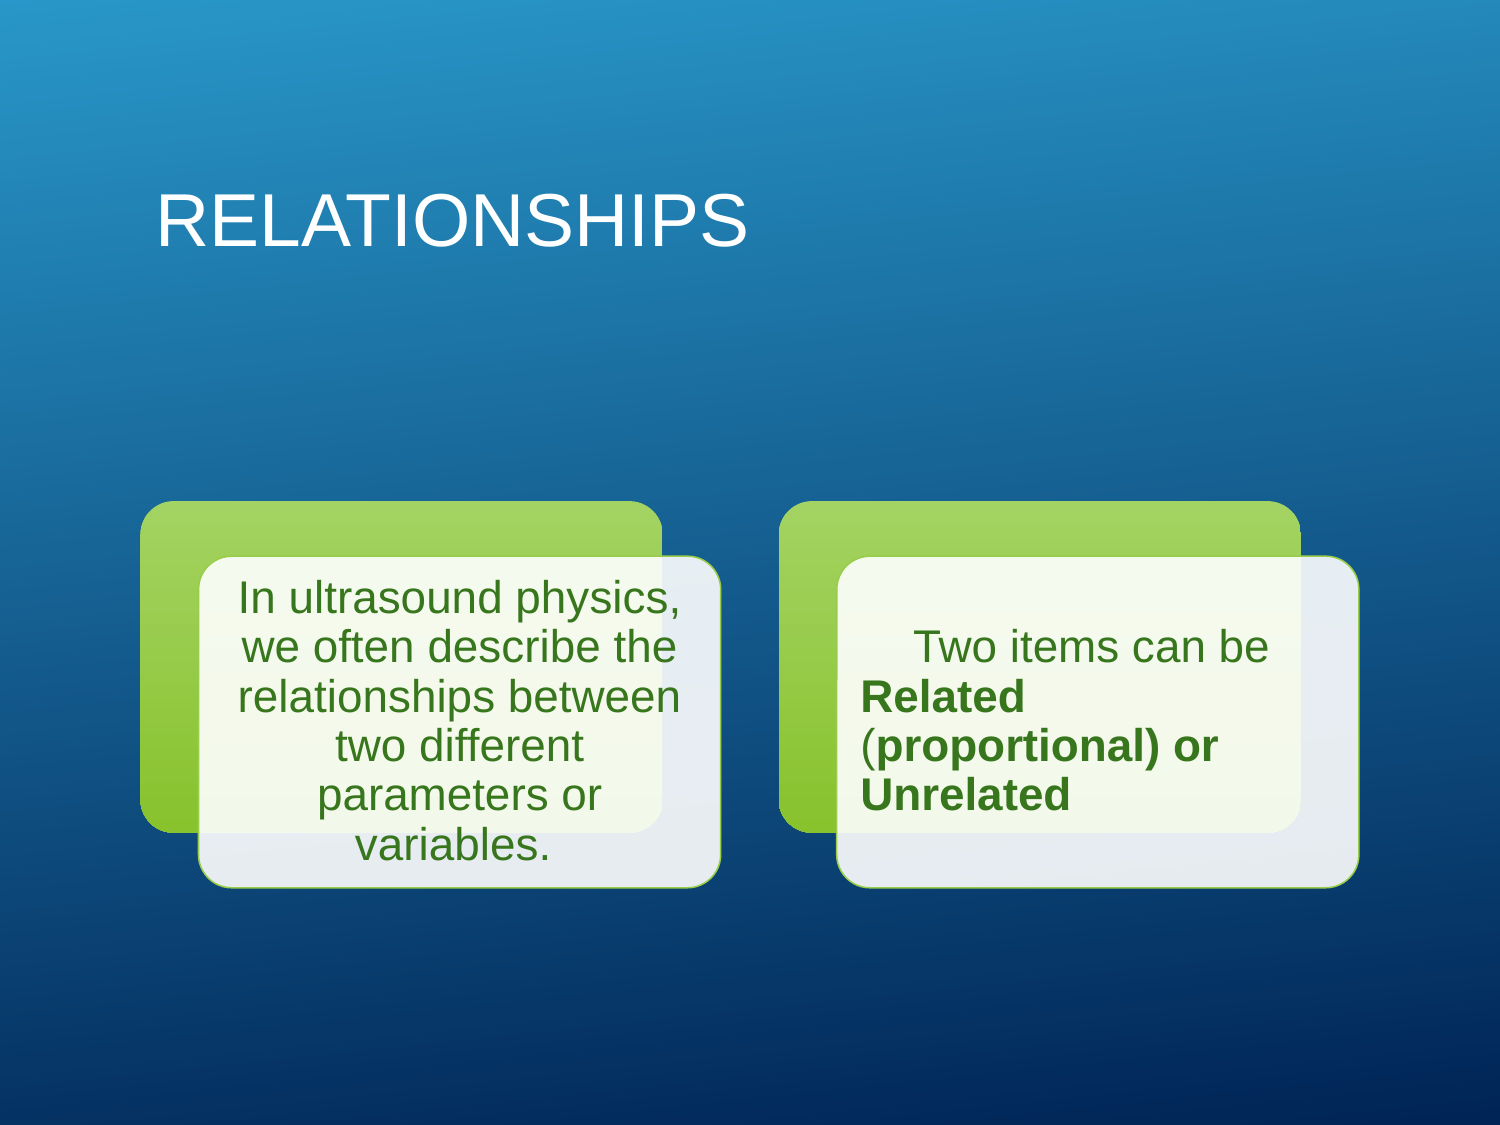

# RELATIONSHIPS

In ultrasound physics, we often describe the relationships between two different parameters or variables.
Two items can be
Related (proportional) or Unrelated